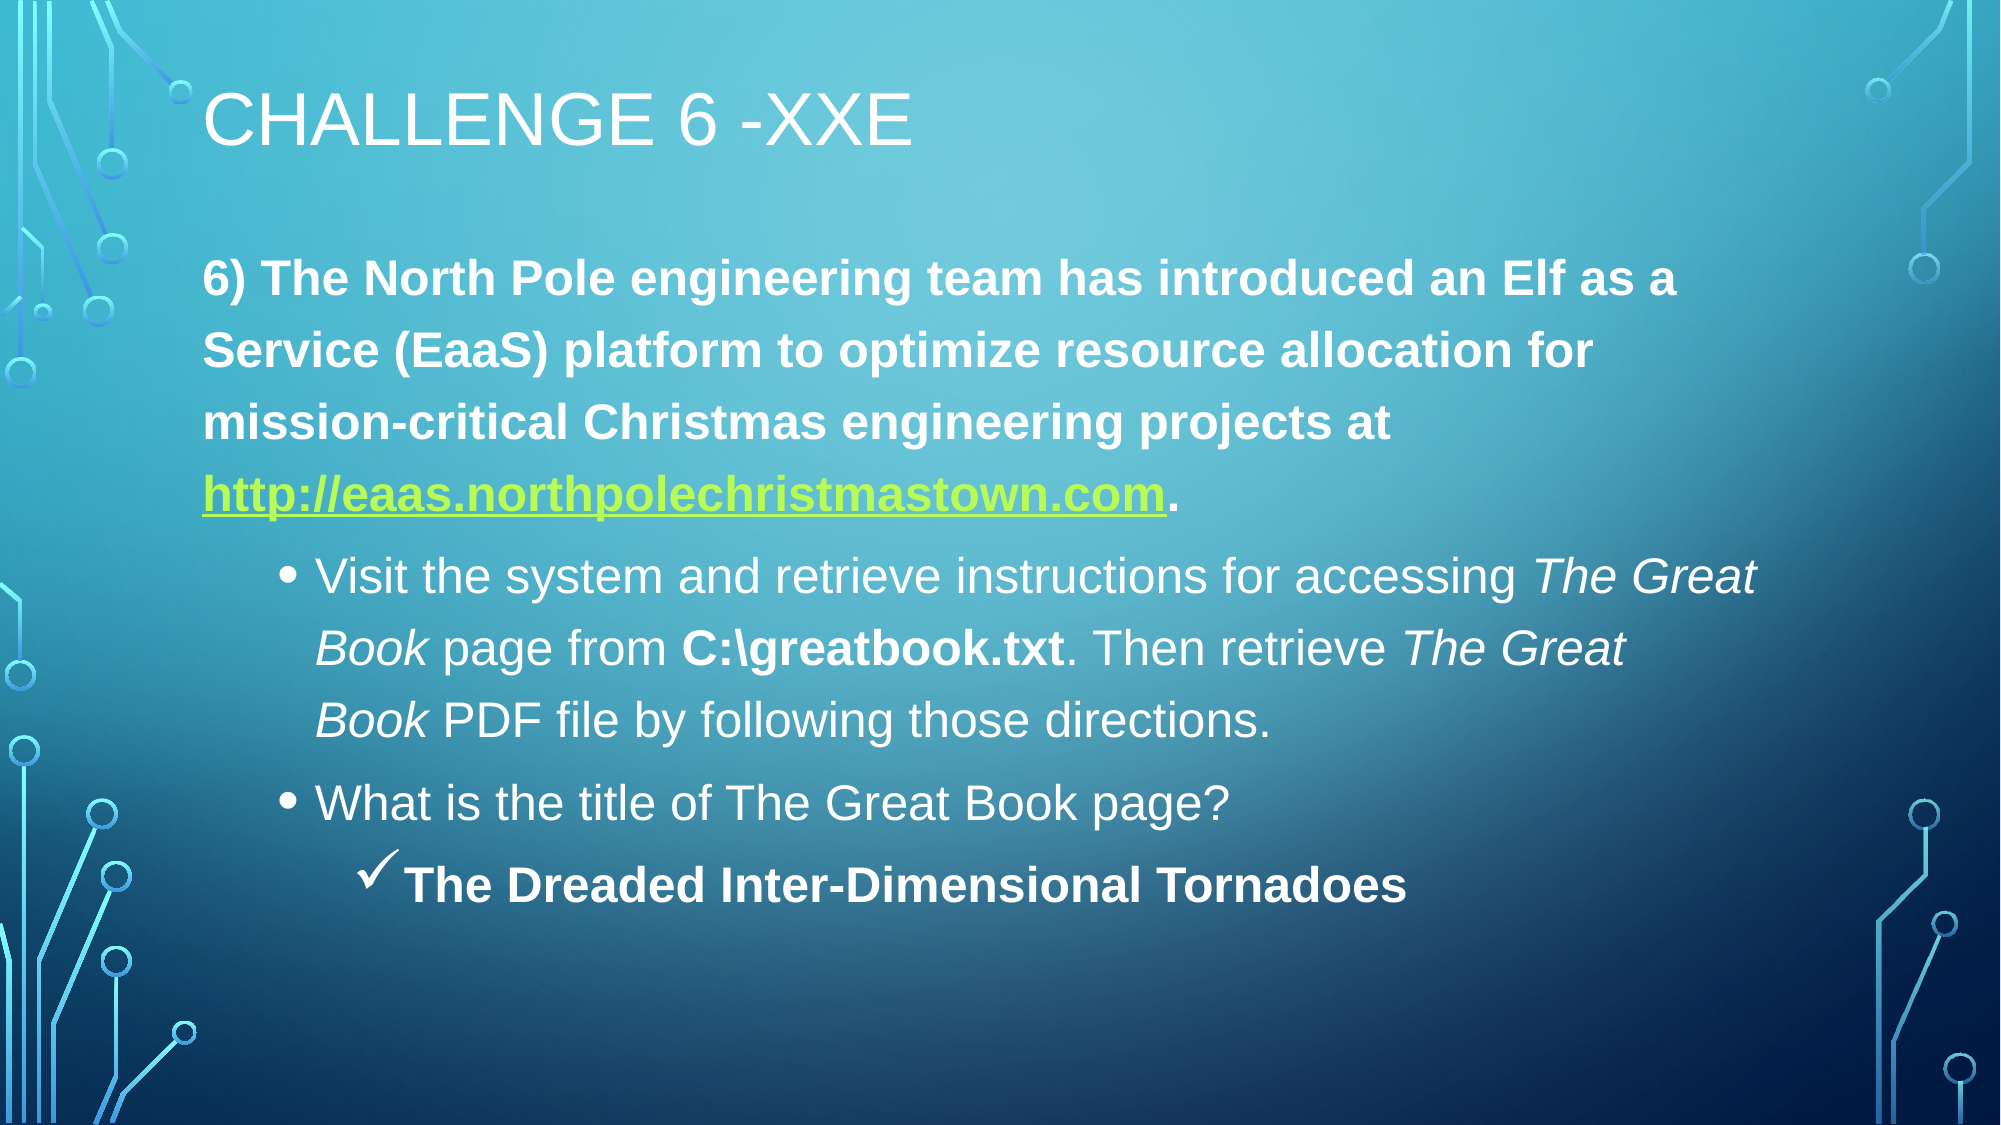

# Challenge 6 -XXE
6) The North Pole engineering team has introduced an Elf as a Service (EaaS) platform to optimize resource allocation for mission-critical Christmas engineering projects at http://eaas.northpolechristmastown.com.
Visit the system and retrieve instructions for accessing The Great Book page from C:\greatbook.txt. Then retrieve The Great Book PDF file by following those directions.
What is the title of The Great Book page?
The Dreaded Inter-Dimensional Tornadoes